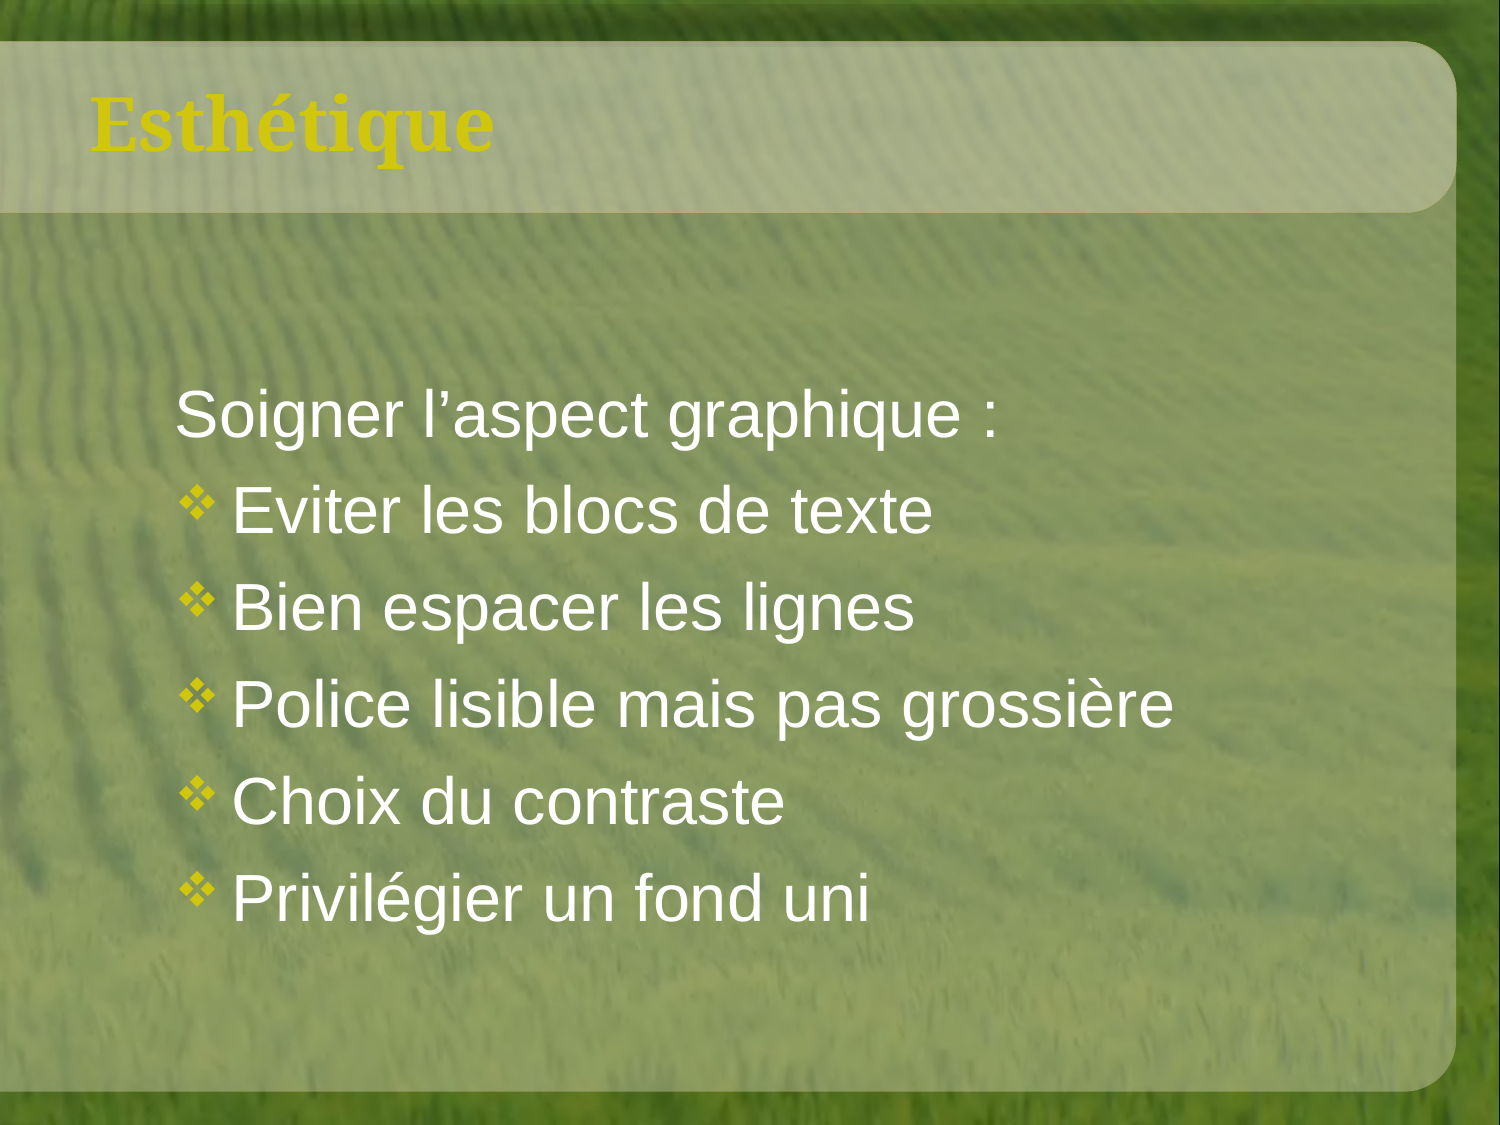

# Esthétique
Soigner l’aspect graphique :
Eviter les blocs de texte
Bien espacer les lignes
Police lisible mais pas grossière
Choix du contraste
Privilégier un fond uni